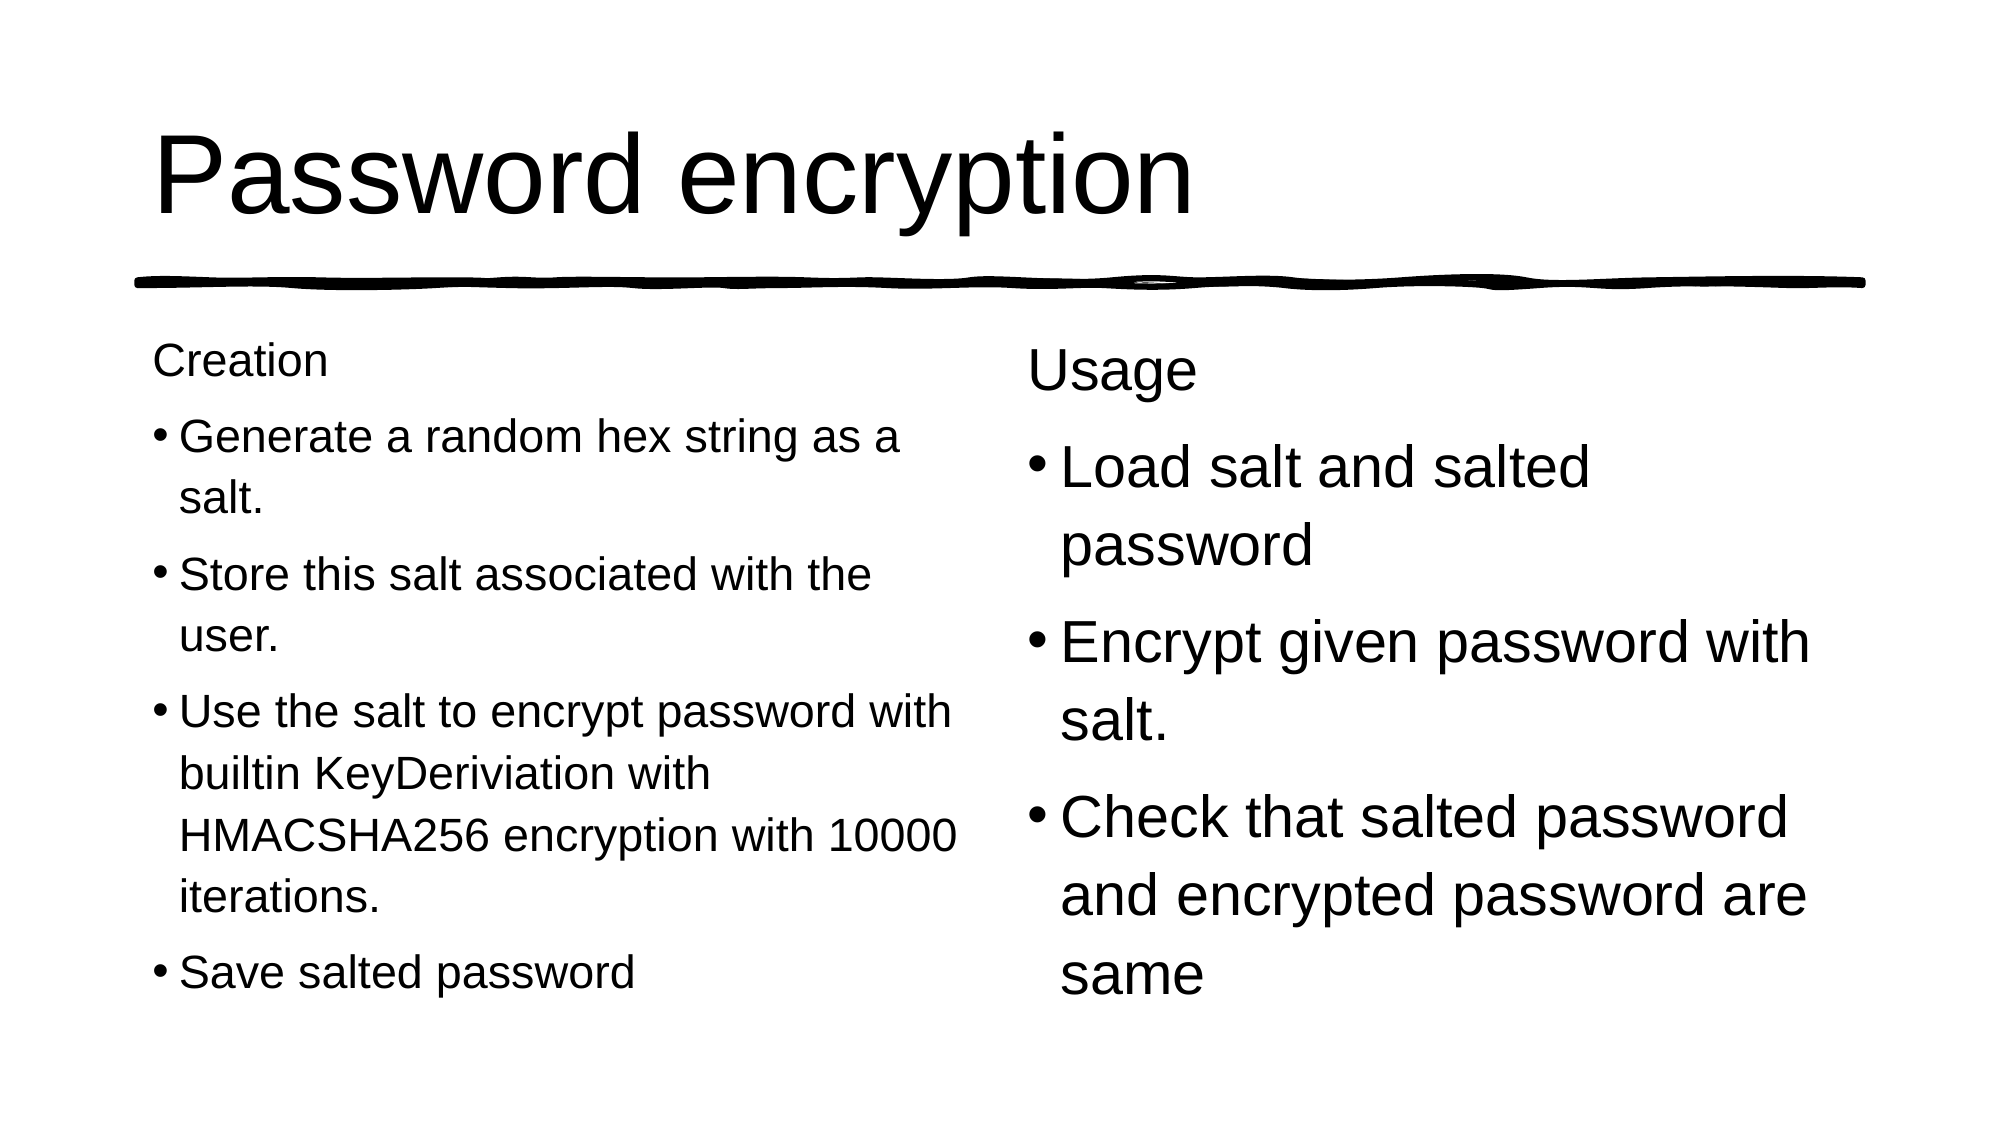

# Password encryption
Creation
Generate a random hex string as a salt.
Store this salt associated with the user.
Use the salt to encrypt password with builtin KeyDeriviation with HMACSHA256 encryption with 10000 iterations.
Save salted password

Usage
Load salt and salted password
Encrypt given password with salt.
Check that salted password and encrypted password are same